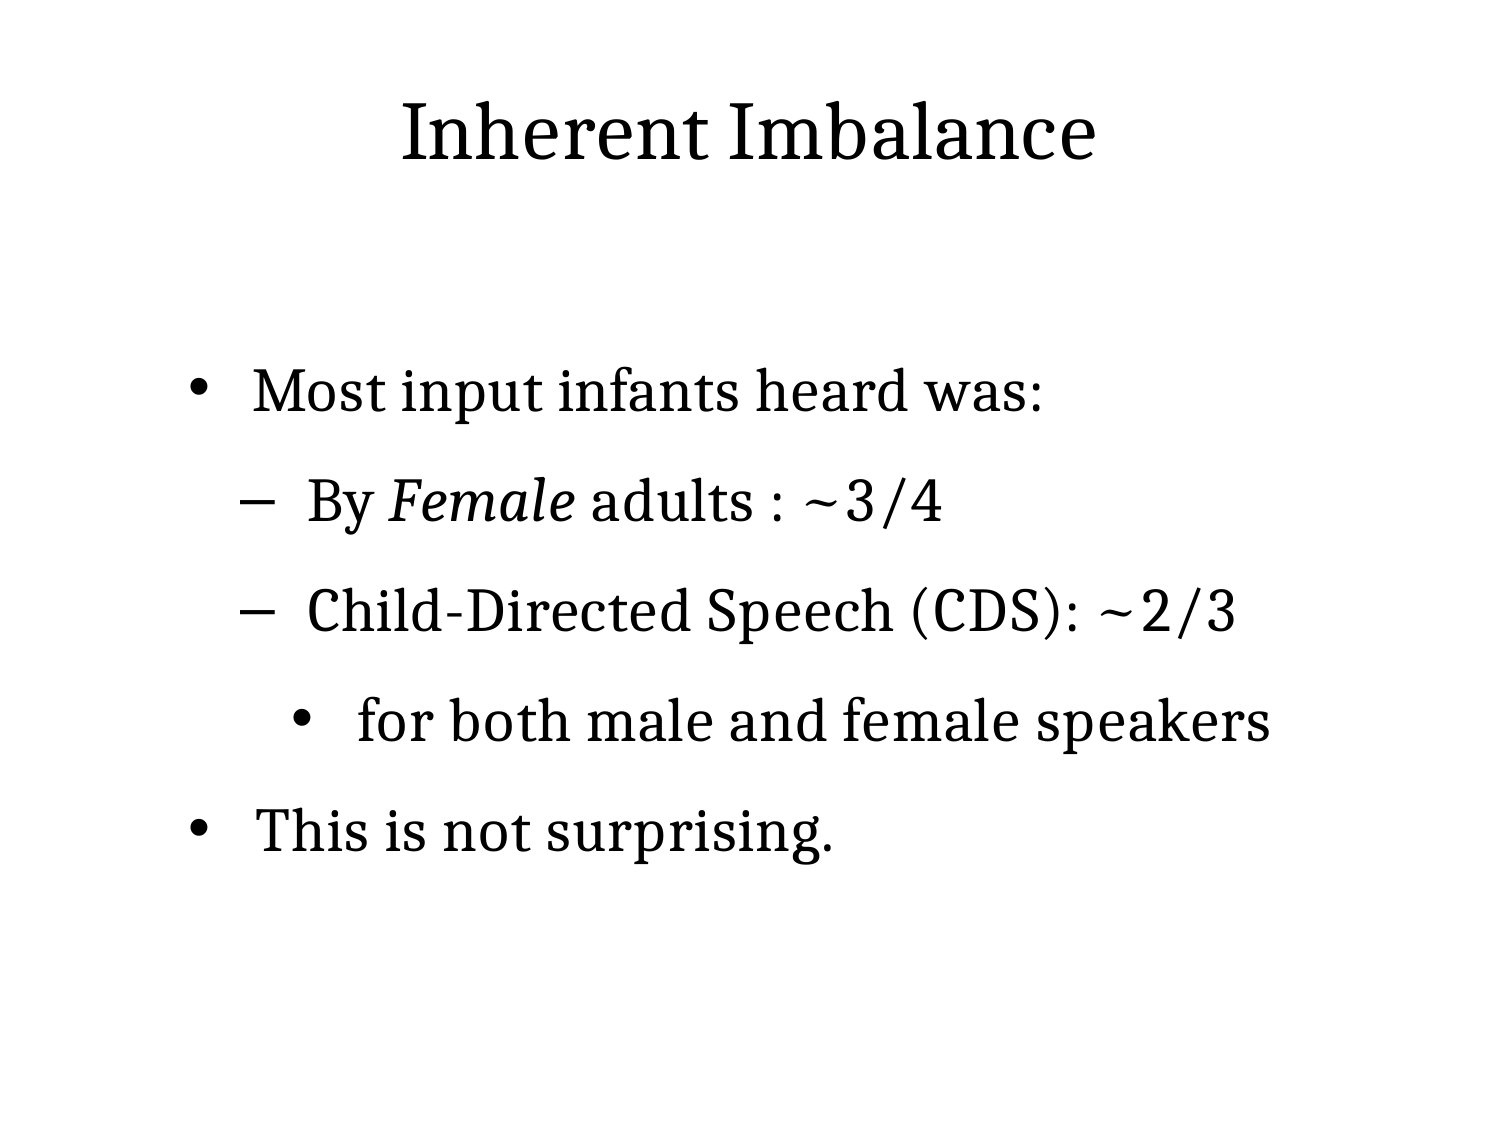

# Inherent Imbalance
Most input infants heard was:
By Female adults : ~3/4
Child-Directed Speech (CDS): ~2/3
for both male and female speakers
This is not surprising.